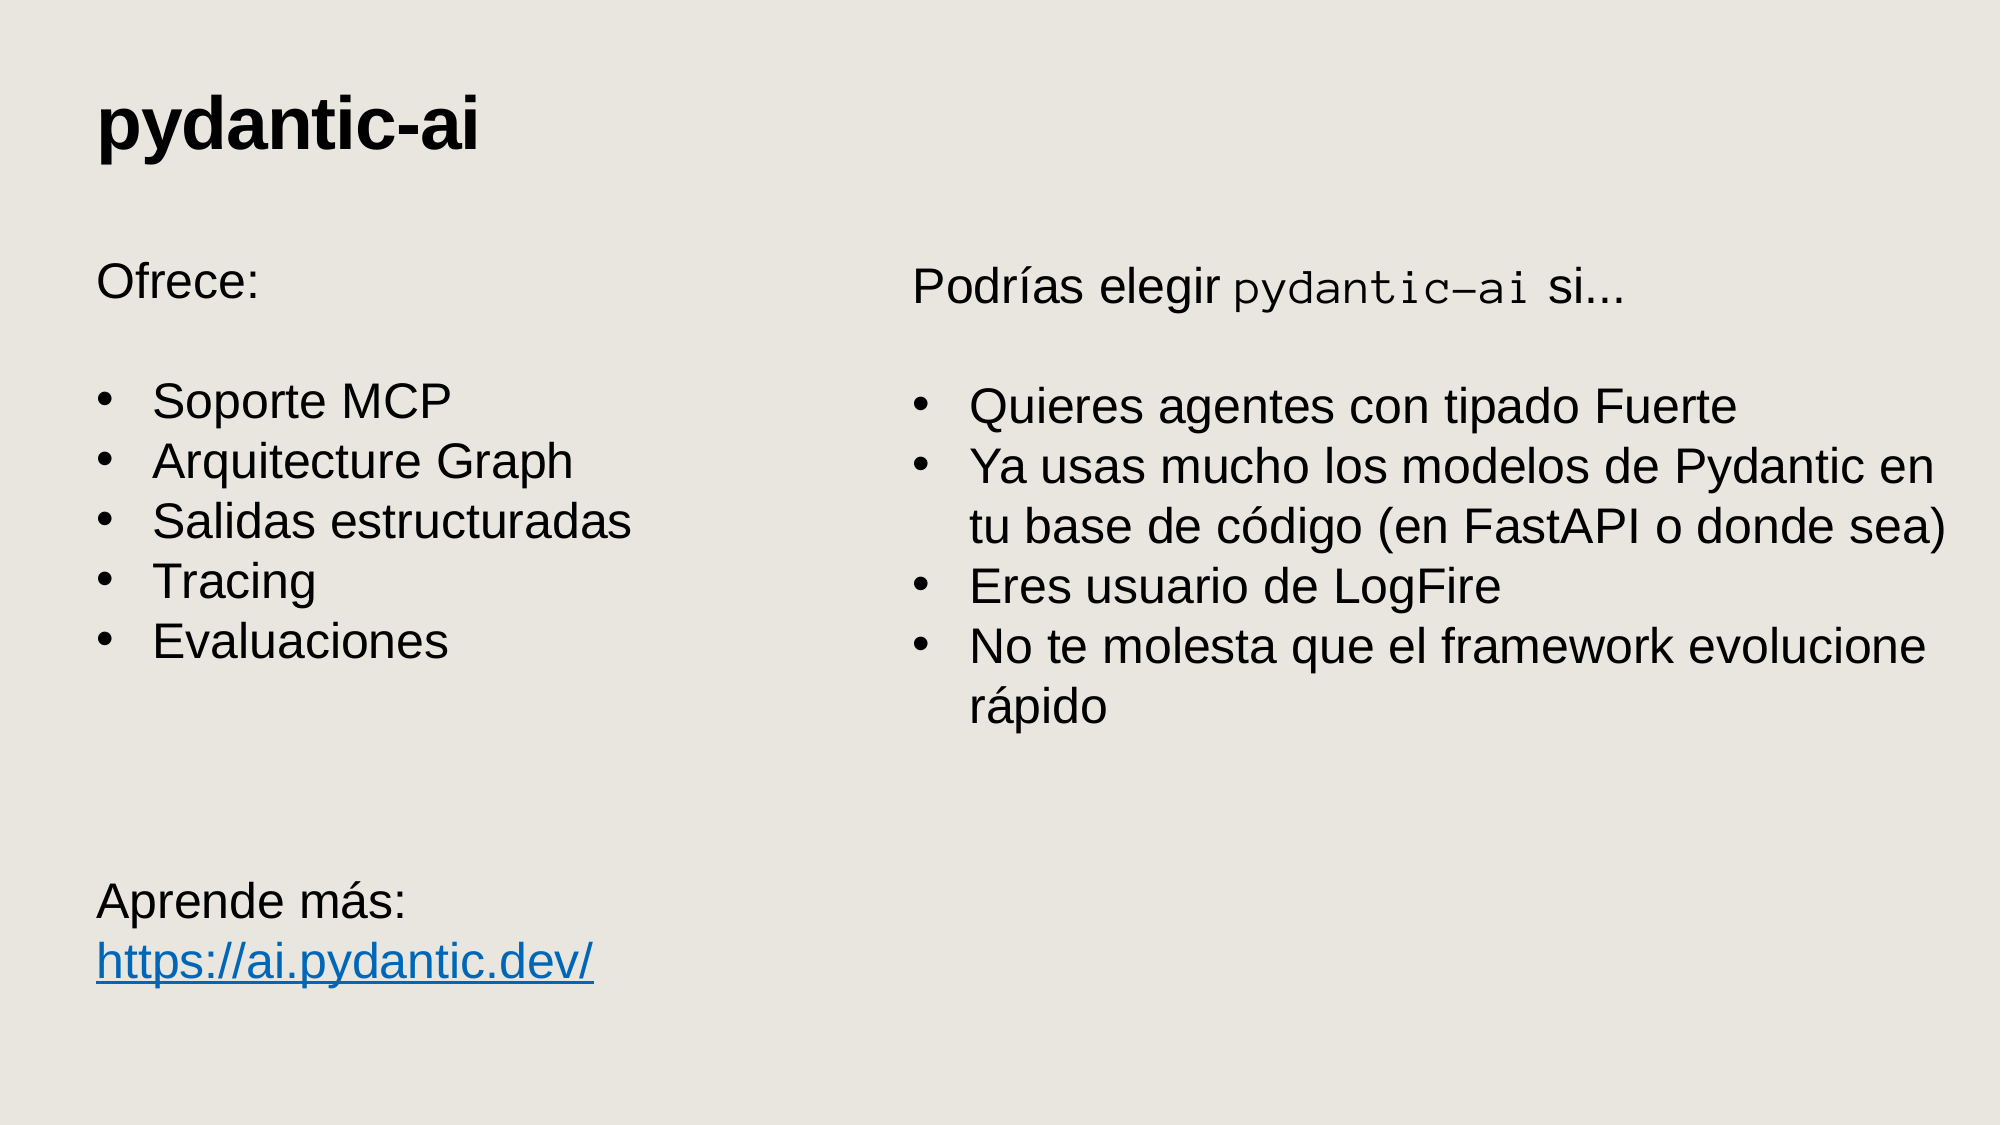

# pydantic-ai
Podrías elegir pydantic-ai si...

Quieres agentes con tipado Fuerte
Ya usas mucho los modelos de Pydantic en tu base de código (en FastAPI o donde sea)
Eres usuario de LogFire
No te molesta que el framework evolucione rápido

Ofrece:

Soporte MCP
Arquitecture Graph
Salidas estructuradas
Tracing
Evaluaciones
Aprende más:
https://ai.pydantic.dev/